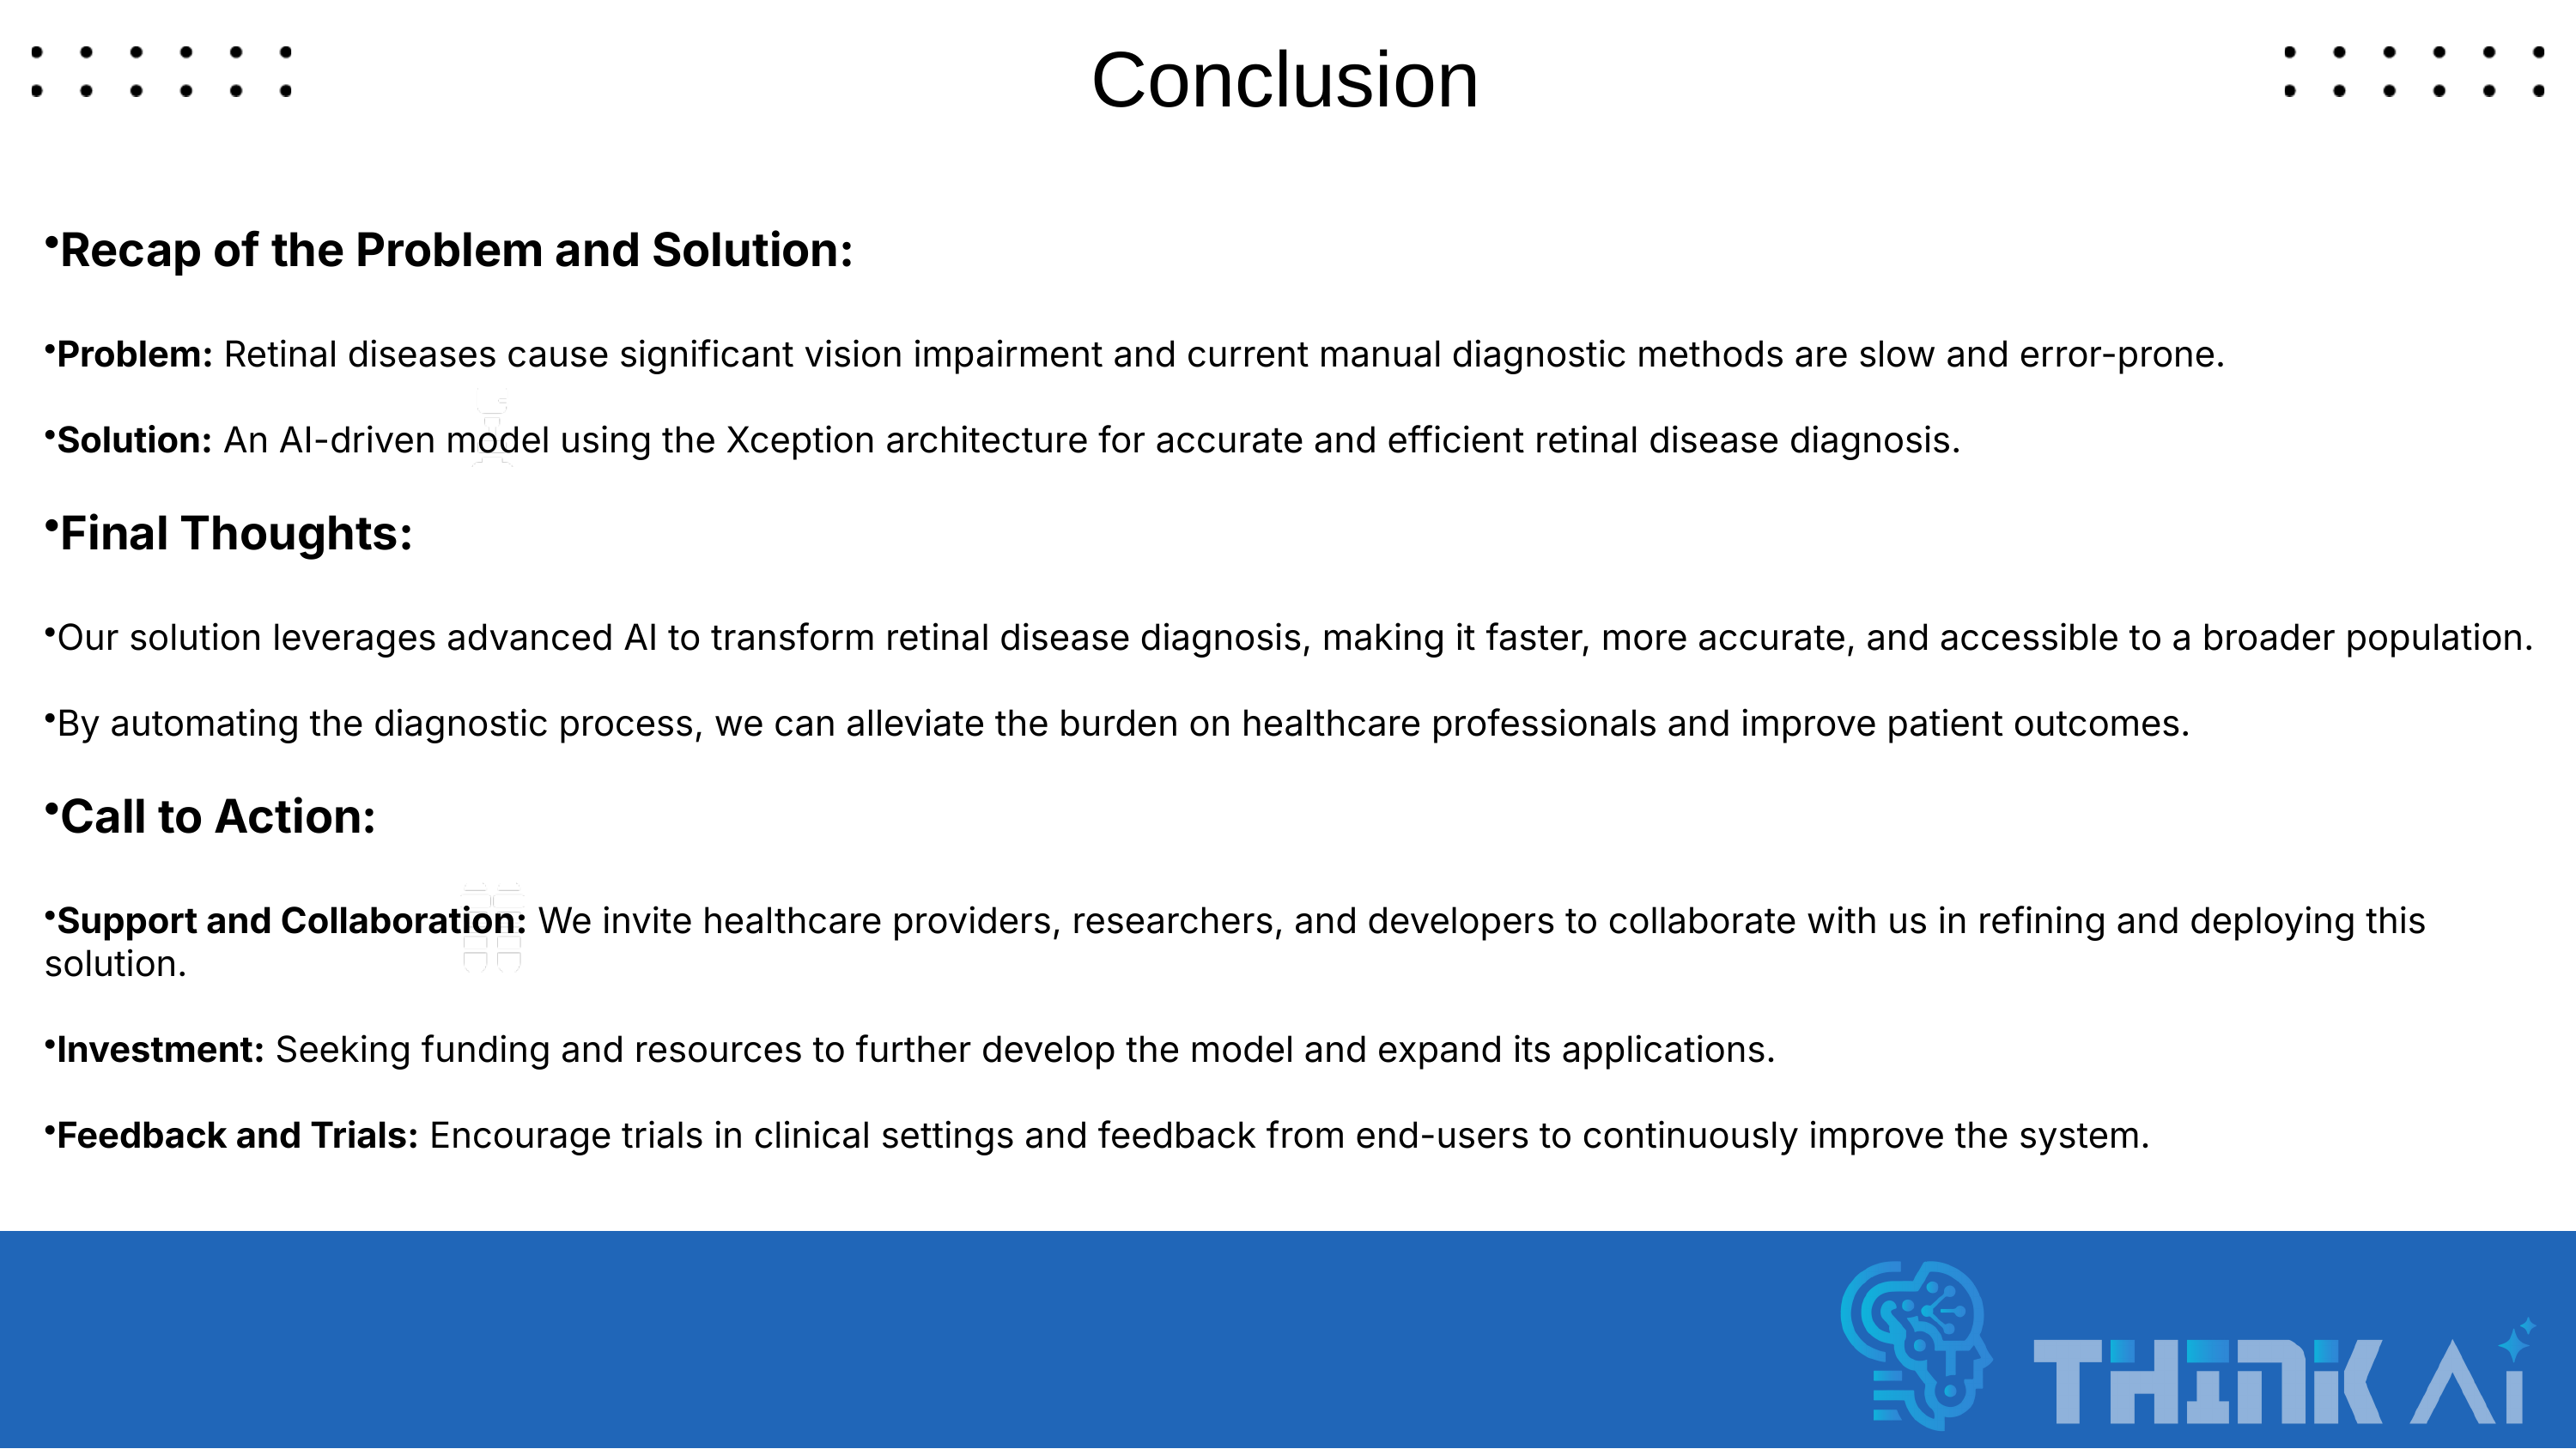

# Conclusion

Recap of the Problem and Solution:

Problem: Retinal diseases cause significant vision impairment and current manual diagnostic methods are slow and error-prone.

Solution: An AI-driven model using the Xception architecture for accurate and efficient retinal disease diagnosis.

Final Thoughts:

Our solution leverages advanced AI to transform retinal disease diagnosis, making it faster, more accurate, and accessible to a broader population.

By automating the diagnostic process, we can alleviate the burden on healthcare professionals and improve patient outcomes.

Call to Action:

Support and Collaboration: We invite healthcare providers, researchers, and developers to collaborate with us in refining and deploying this solution.

Investment: Seeking funding and resources to further develop the model and expand its applications.

Feedback and Trials: Encourage trials in clinical settings and feedback from end-users to continuously improve the system.